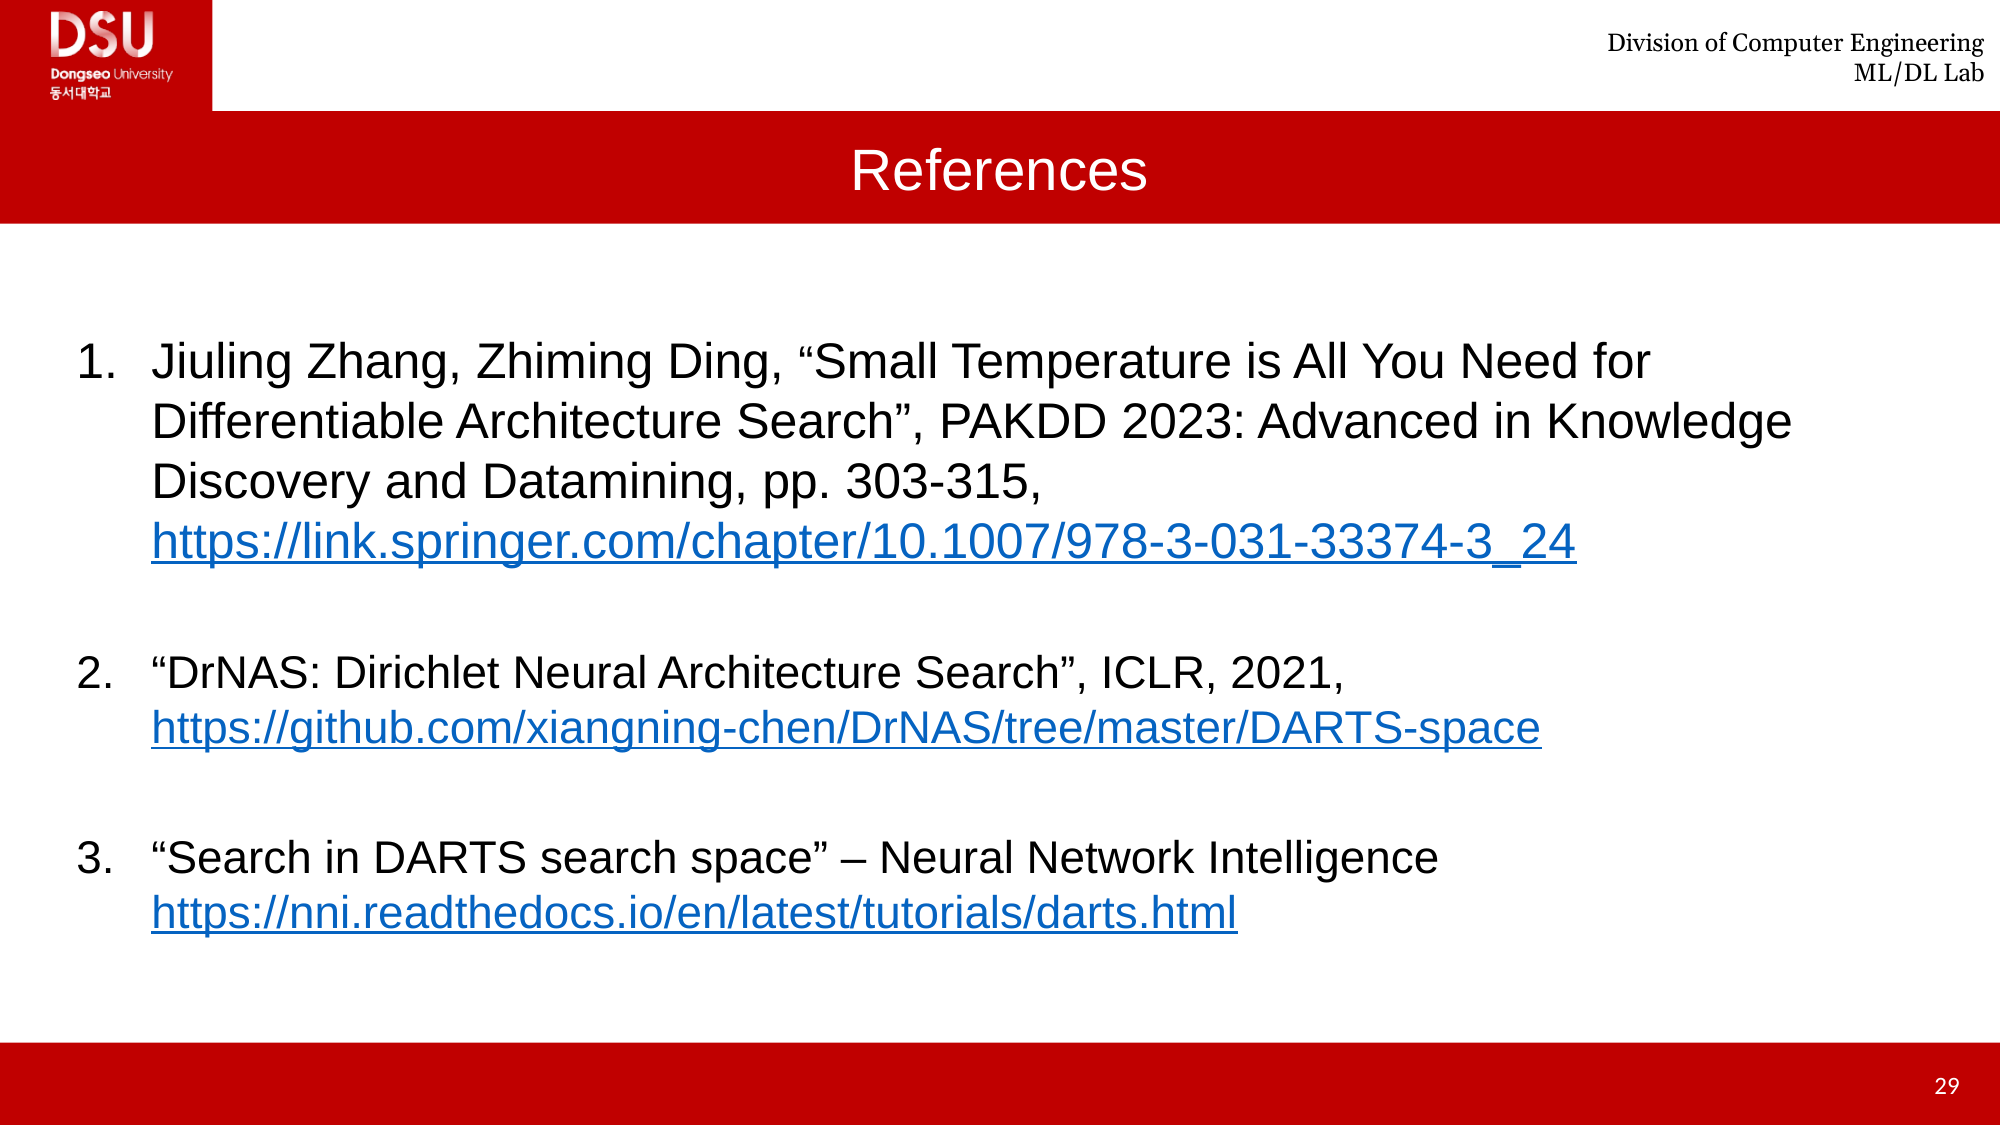

# References
Jiuling Zhang, Zhiming Ding, “Small Temperature is All You Need for Differentiable Architecture Search”, PAKDD 2023: Advanced in Knowledge Discovery and Datamining, pp. 303-315, https://link.springer.com/chapter/10.1007/978-3-031-33374-3_24

“DrNAS: Dirichlet Neural Architecture Search”, ICLR, 2021, https://github.com/xiangning-chen/DrNAS/tree/master/DARTS-space

“Search in DARTS search space” – Neural Network Intelligence https://nni.readthedocs.io/en/latest/tutorials/darts.html

29